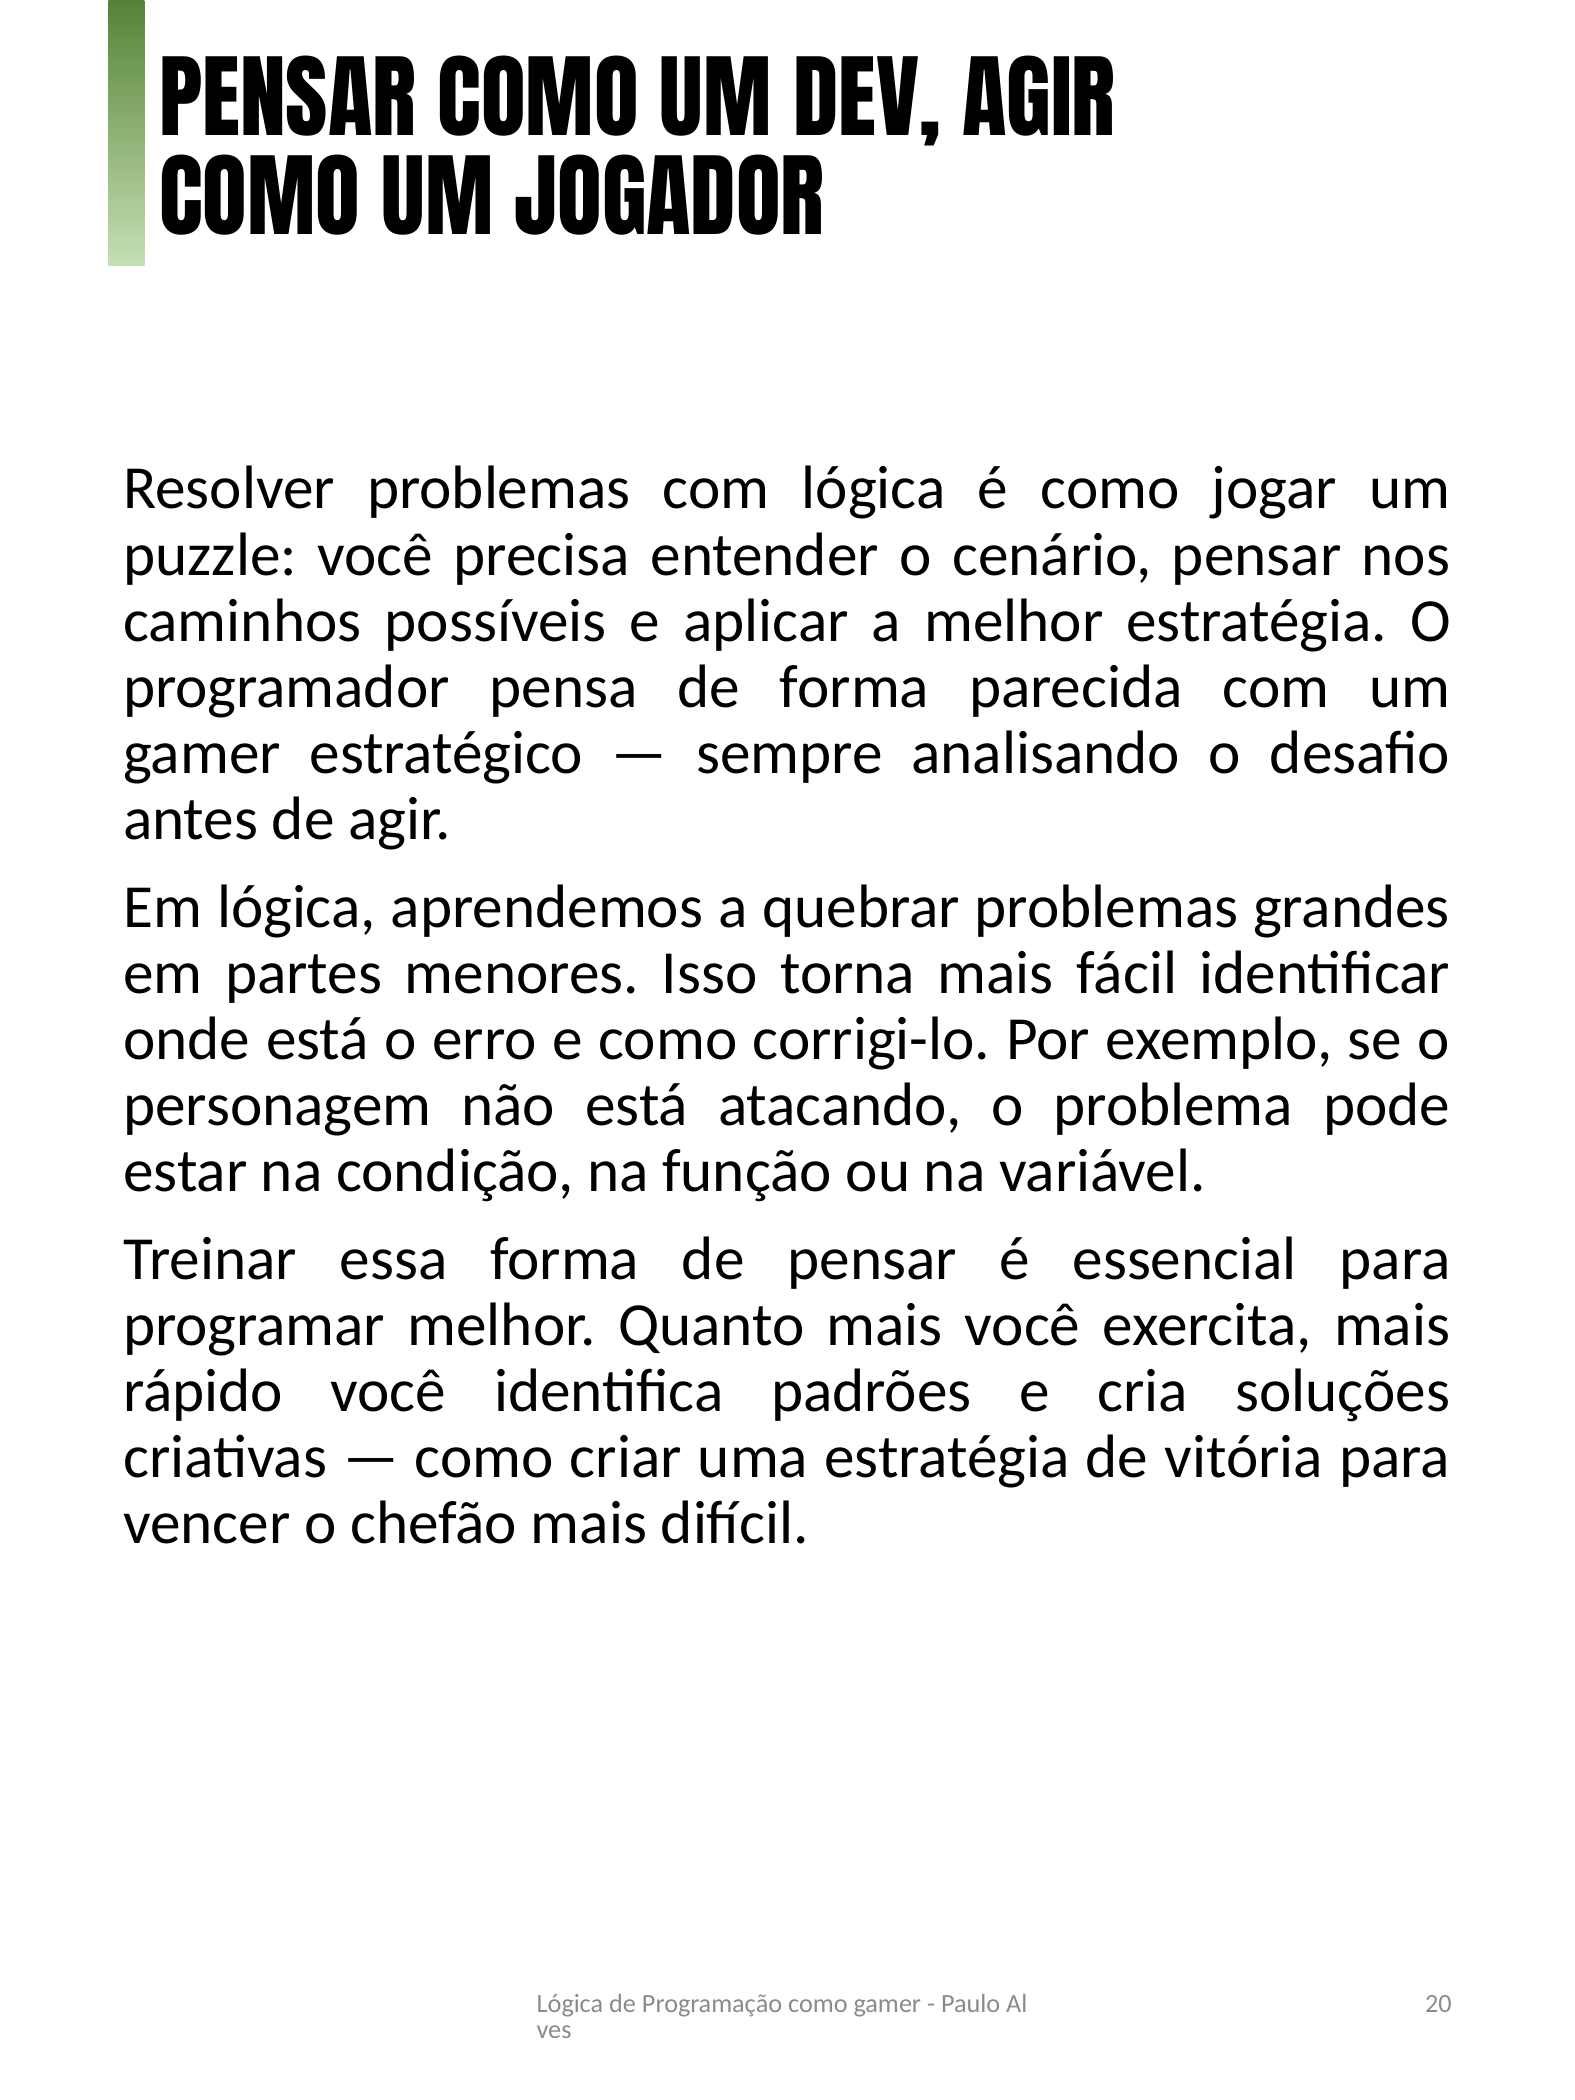

# PENSAR COMO UM DEV, AGIR COMO UM JOGADOR
Resolver problemas com lógica é como jogar um puzzle: você precisa entender o cenário, pensar nos caminhos possíveis e aplicar a melhor estratégia. O programador pensa de forma parecida com um gamer estratégico — sempre analisando o desafio antes de agir.
Em lógica, aprendemos a quebrar problemas grandes em partes menores. Isso torna mais fácil identificar onde está o erro e como corrigi-lo. Por exemplo, se o personagem não está atacando, o problema pode estar na condição, na função ou na variável.
Treinar essa forma de pensar é essencial para programar melhor. Quanto mais você exercita, mais rápido você identifica padrões e cria soluções criativas — como criar uma estratégia de vitória para vencer o chefão mais difícil.
Lógica de Programação como gamer - Paulo Alves
20